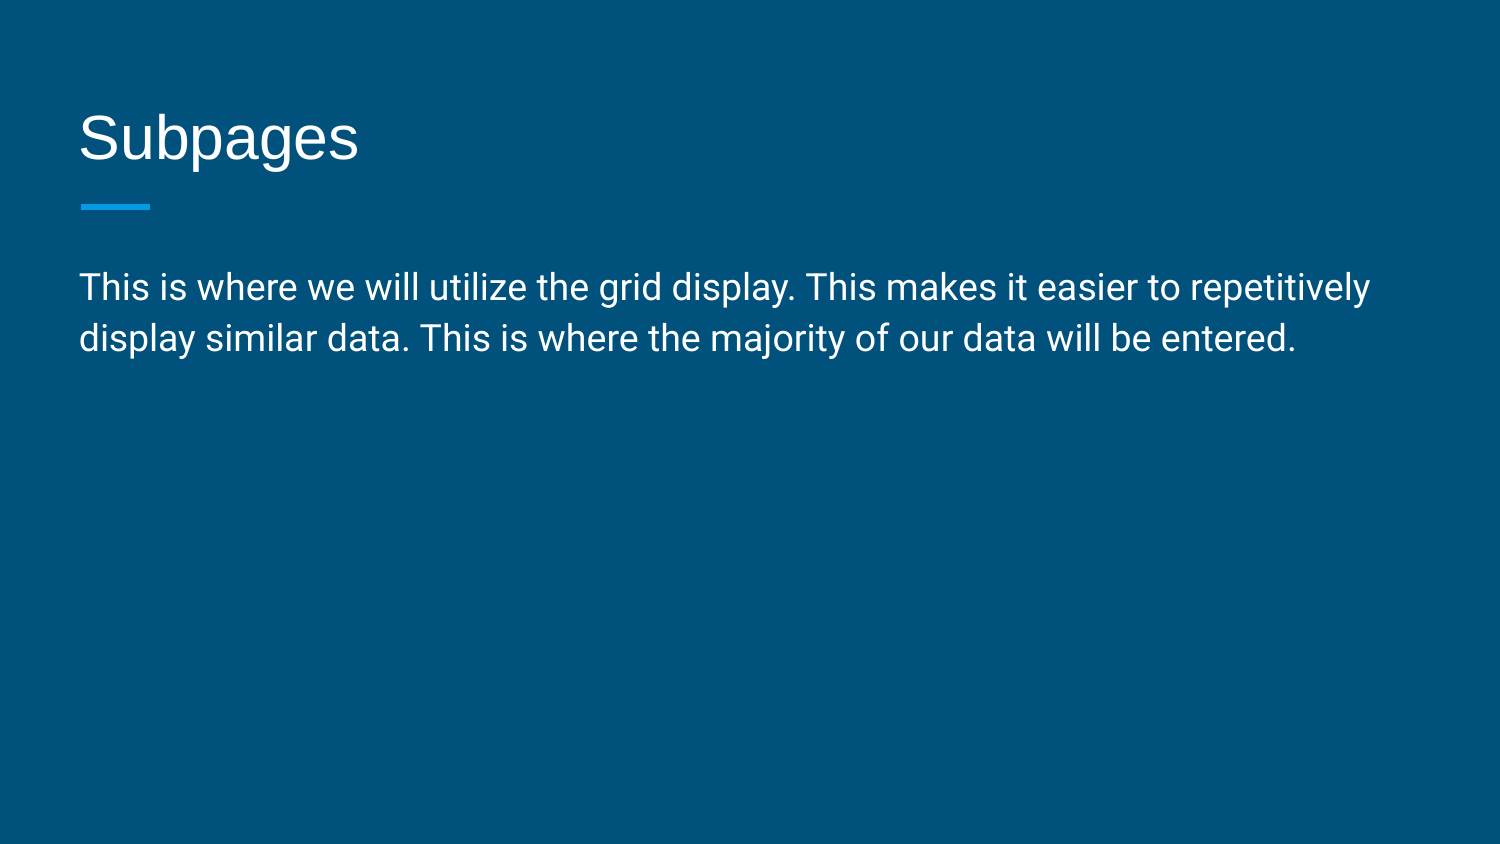

# Subpages
This is where we will utilize the grid display. This makes it easier to repetitively display similar data. This is where the majority of our data will be entered.